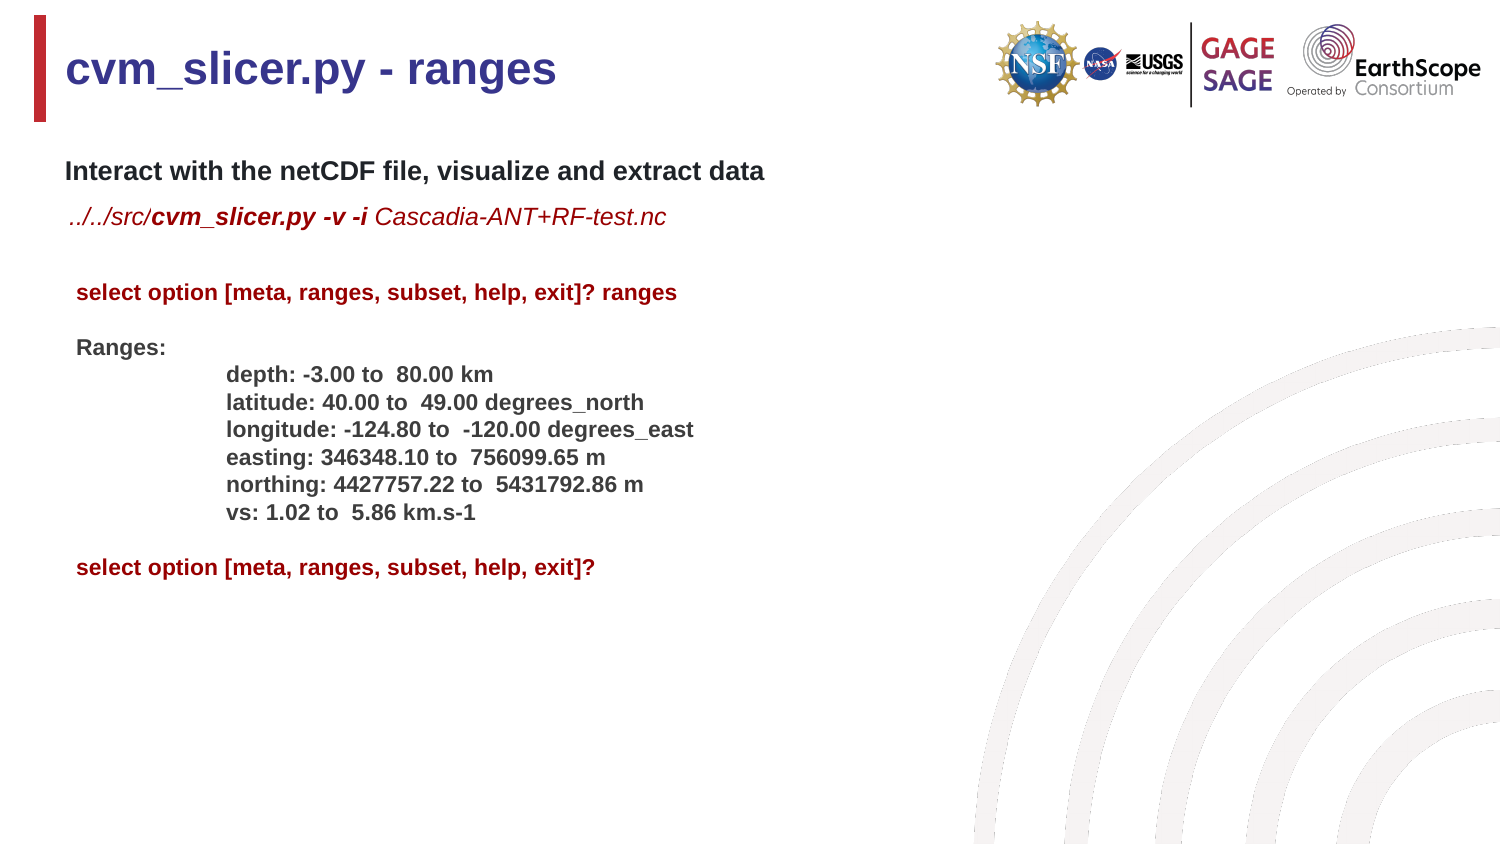

# cvm_slicer.py - ranges
Interact with the netCDF file, visualize and extract data
../../src/cvm_slicer.py -v -i Cascadia-ANT+RF-test.nc
select option [meta, ranges, subset, help, exit]? ranges

Ranges:
	depth: -3.00 to  80.00 km
	latitude: 40.00 to  49.00 degrees_north
	longitude: -124.80 to  -120.00 degrees_east
	easting: 346348.10 to  756099.65 m
	northing: 4427757.22 to  5431792.86 m
	vs: 1.02 to  5.86 km.s-1

select option [meta, ranges, subset, help, exit]?